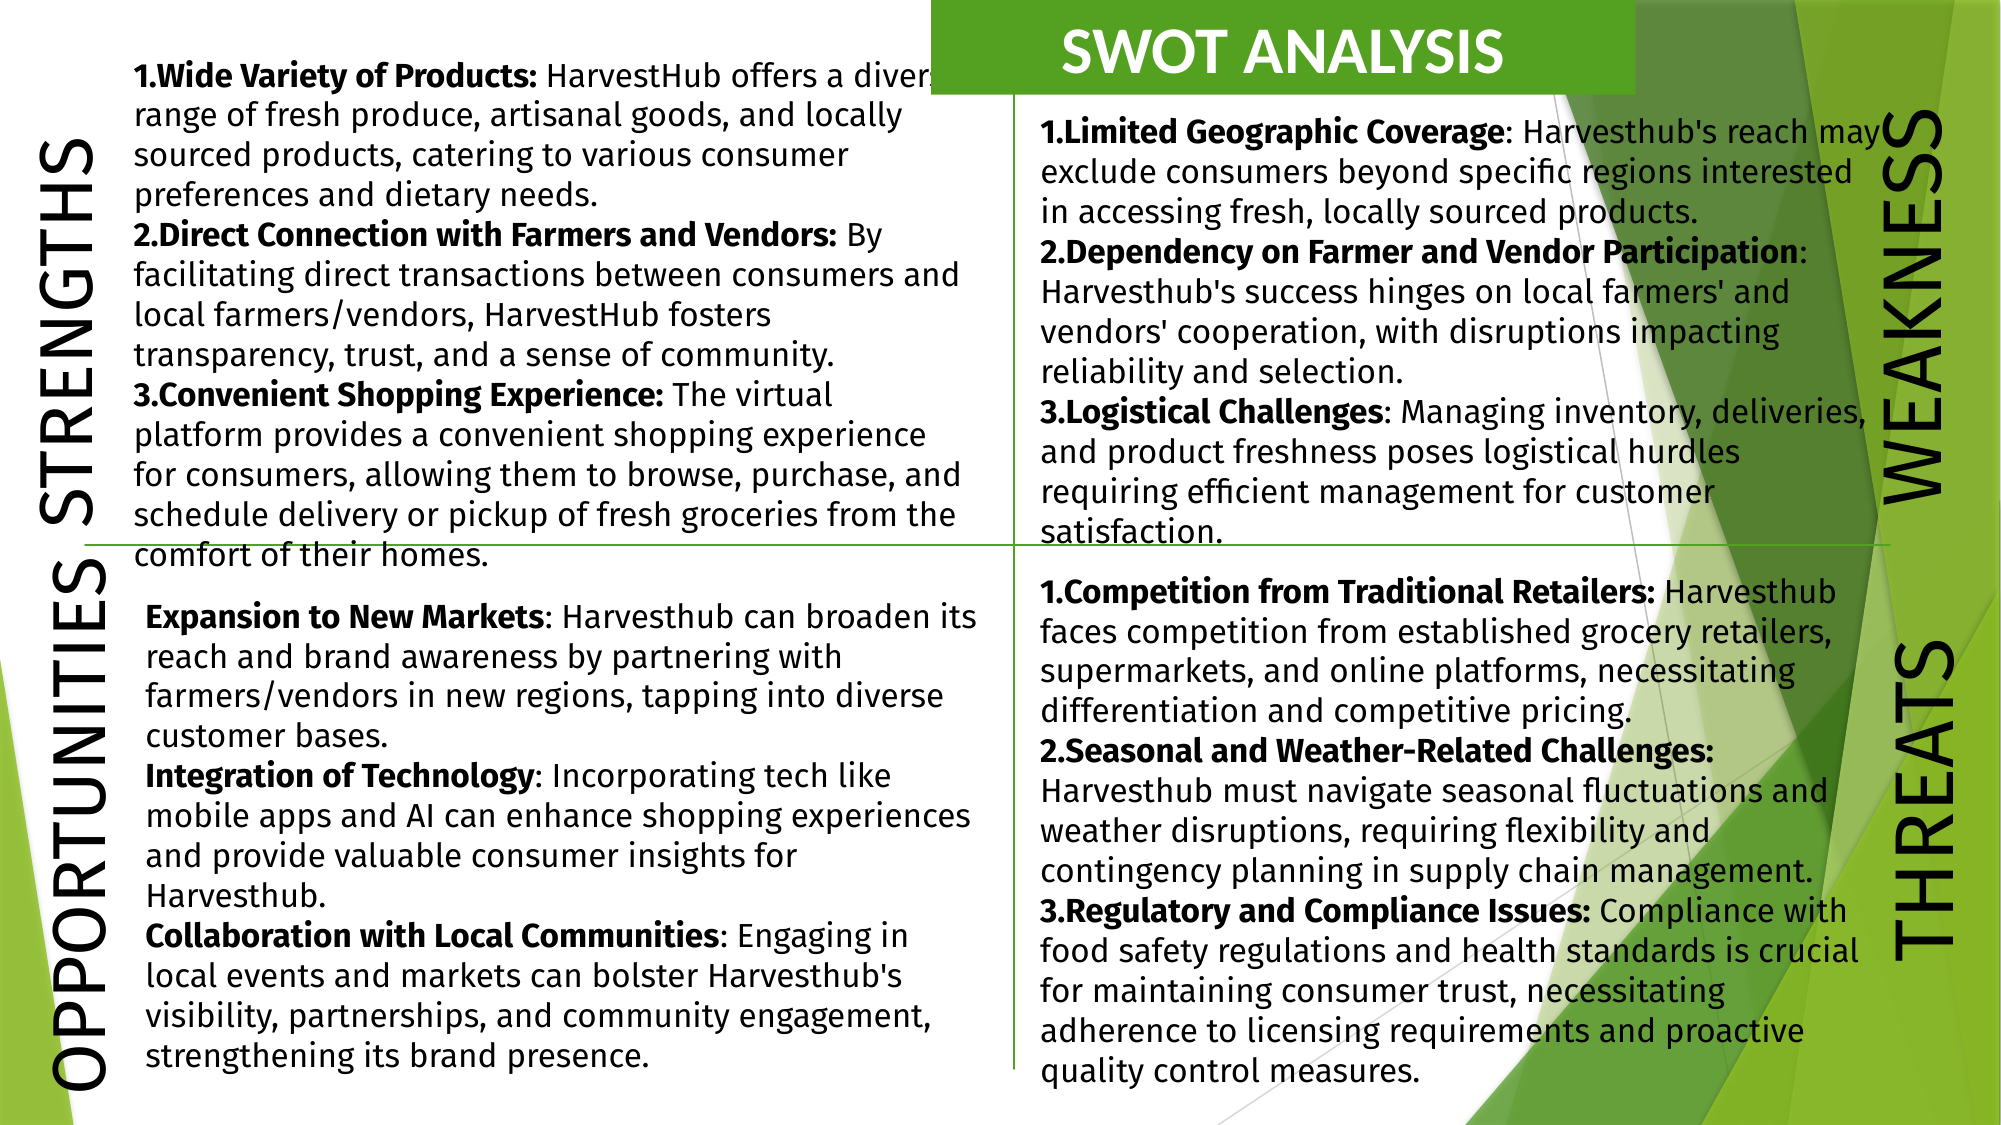

Wide Variety of Products: HarvestHub offers a diverse range of fresh produce, artisanal goods, and locally sourced products, catering to various consumer preferences and dietary needs.
Direct Connection with Farmers and Vendors: By facilitating direct transactions between consumers and local farmers/vendors, HarvestHub fosters transparency, trust, and a sense of community.
Convenient Shopping Experience: The virtual platform provides a convenient shopping experience for consumers, allowing them to browse, purchase, and schedule delivery or pickup of fresh groceries from the comfort of their homes.
SWOT ANALYSIS

Limited Geographic Coverage: Harvesthub's reach may exclude consumers beyond specific regions interested in accessing fresh, locally sourced products.
Dependency on Farmer and Vendor Participation: Harvesthub's success hinges on local farmers' and vendors' cooperation, with disruptions impacting reliability and selection.
Logistical Challenges: Managing inventory, deliveries, and product freshness poses logistical hurdles requiring efficient management for customer satisfaction.
WEAKNESS
STRENGTHS
Competition from Traditional Retailers: Harvesthub faces competition from established grocery retailers, supermarkets, and online platforms, necessitating differentiation and competitive pricing.
Seasonal and Weather-Related Challenges: Harvesthub must navigate seasonal fluctuations and weather disruptions, requiring flexibility and contingency planning in supply chain management.
Regulatory and Compliance Issues: Compliance with food safety regulations and health standards is crucial for maintaining consumer trust, necessitating adherence to licensing requirements and proactive quality control measures.
Expansion to New Markets: Harvesthub can broaden its reach and brand awareness by partnering with farmers/vendors in new regions, tapping into diverse customer bases.
Integration of Technology: Incorporating tech like mobile apps and AI can enhance shopping experiences and provide valuable consumer insights for Harvesthub.
Collaboration with Local Communities: Engaging in local events and markets can bolster Harvesthub's visibility, partnerships, and community engagement, strengthening its brand presence.

THREATS
OPPORTUNITIES